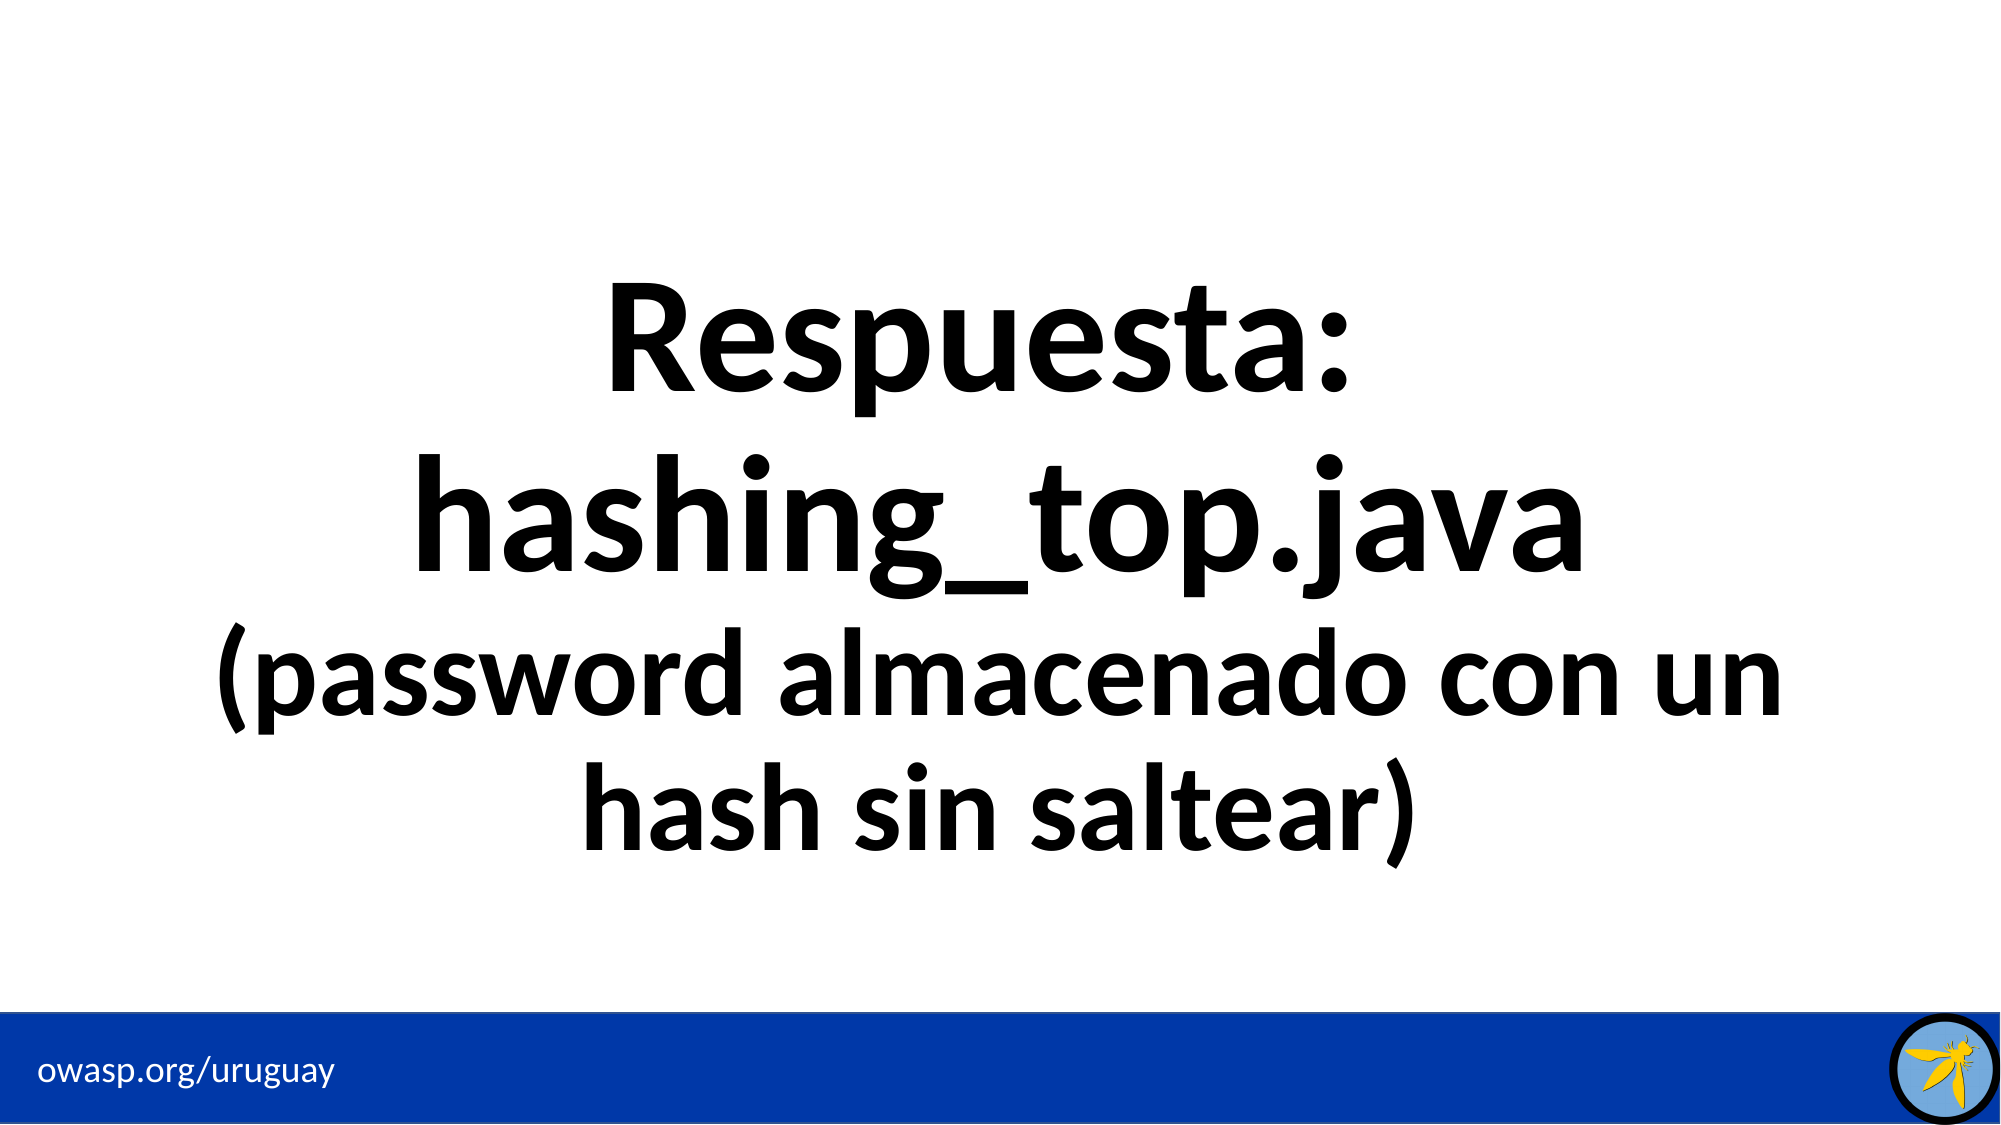

# Respuesta: hashing_top.java (password almacenado con un hash sin saltear)